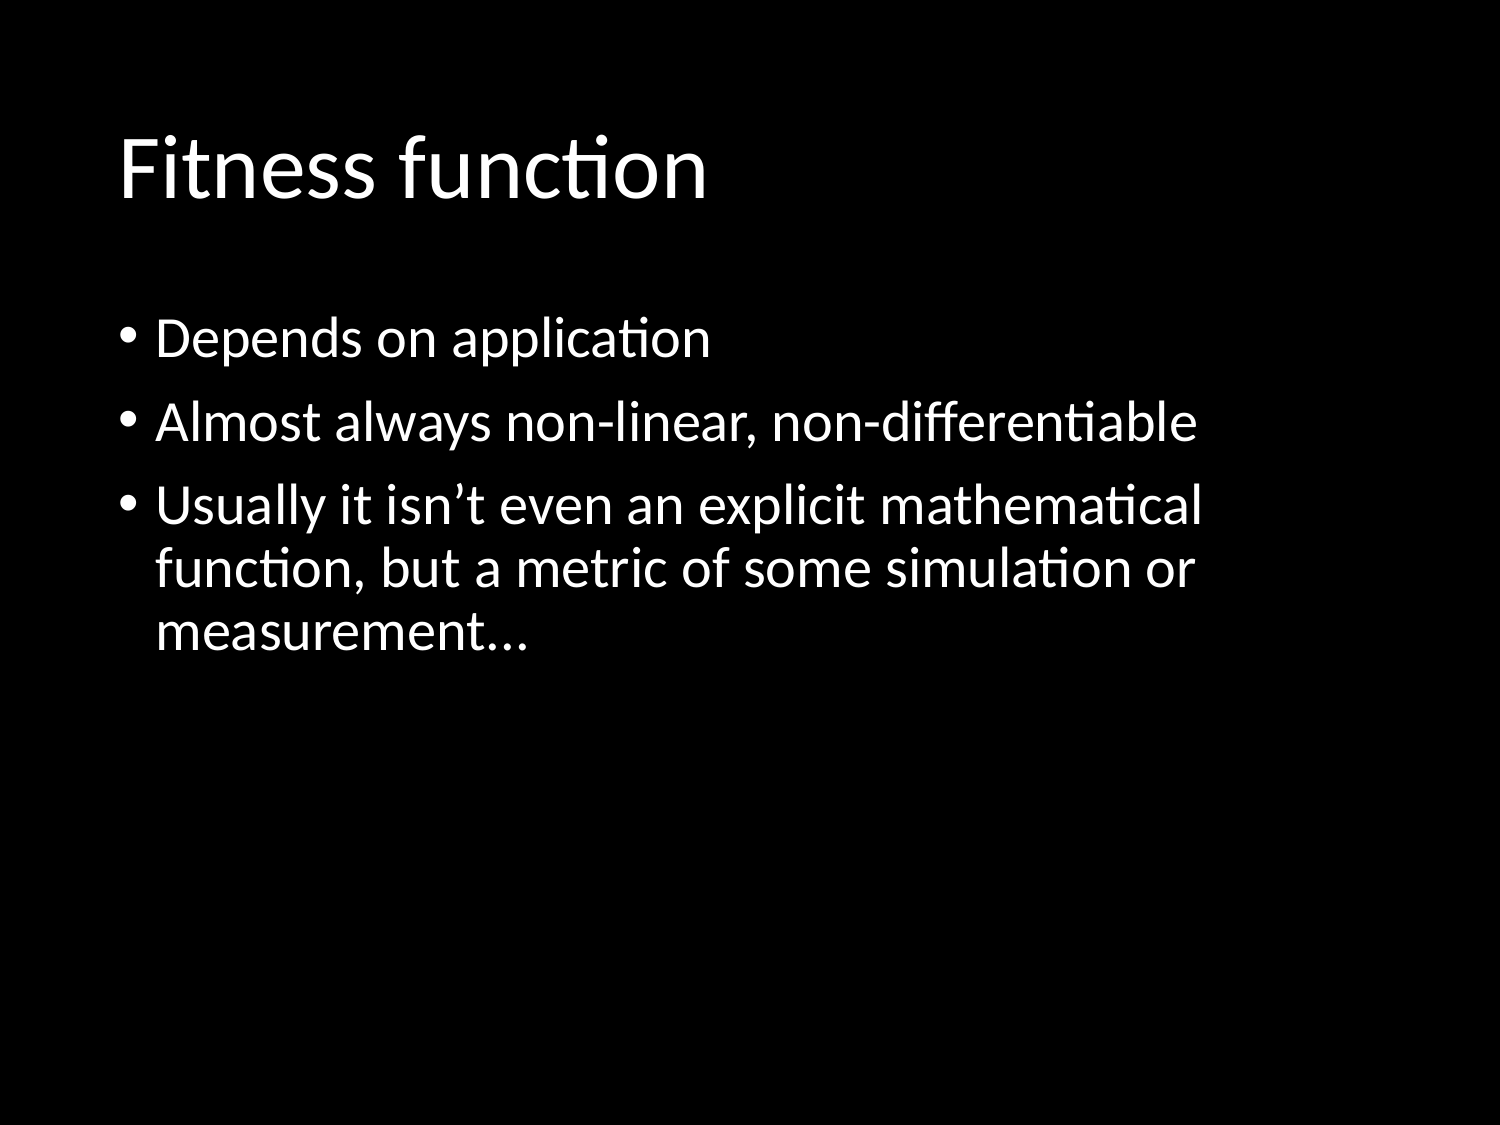

# Fitness function
Depends on application
Almost always non-linear, non-differentiable
Usually it isn’t even an explicit mathematical function, but a metric of some simulation or measurement...